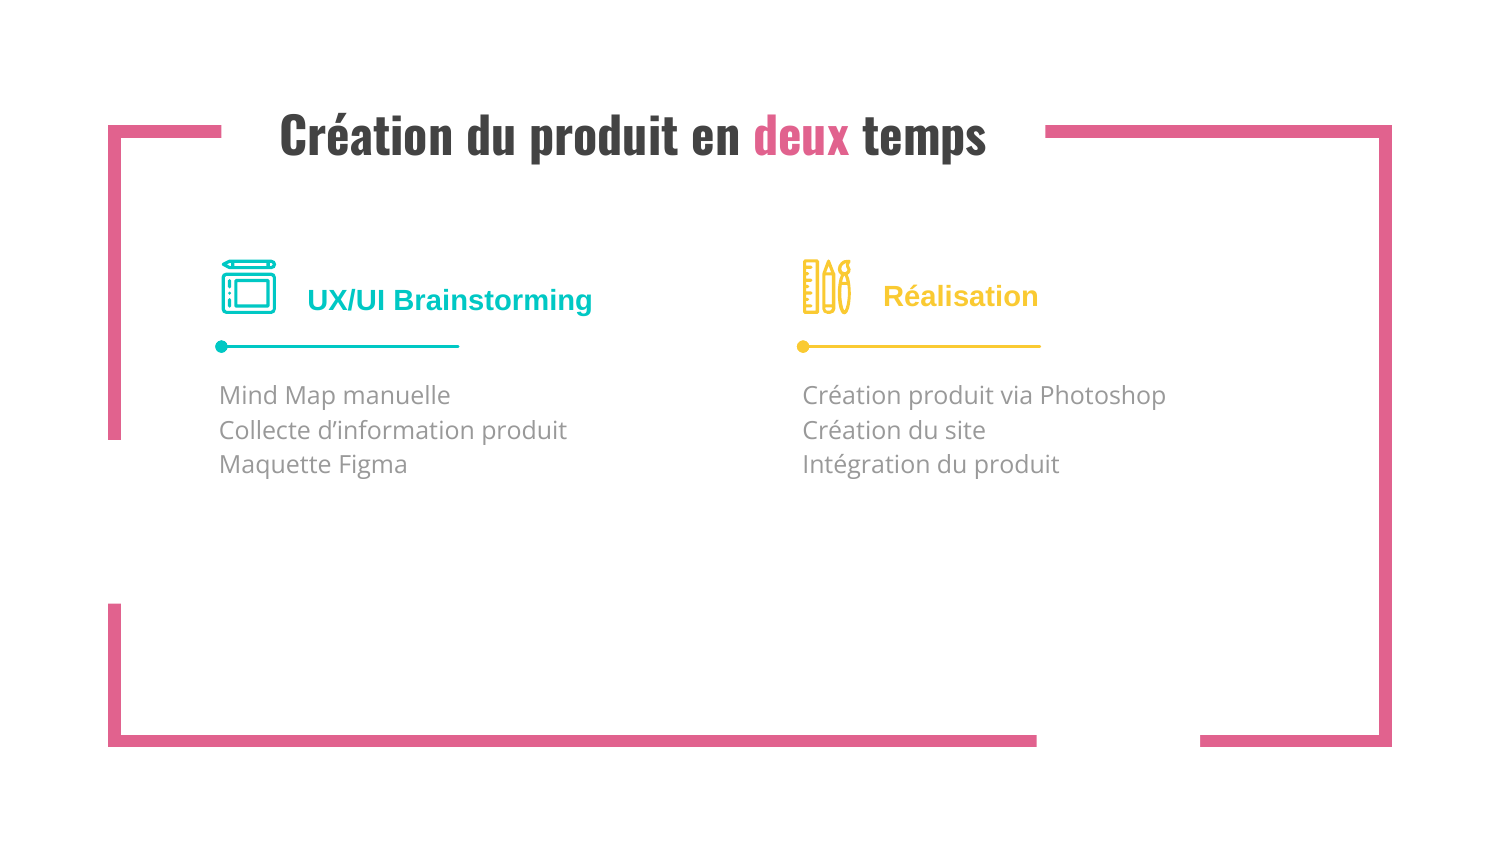

# Création du produit en deux temps

UX/UI Brainstorming
Réalisation
Mind Map manuelle
Collecte d’information produit
Maquette Figma
Création produit via Photoshop
Création du site
Intégration du produit